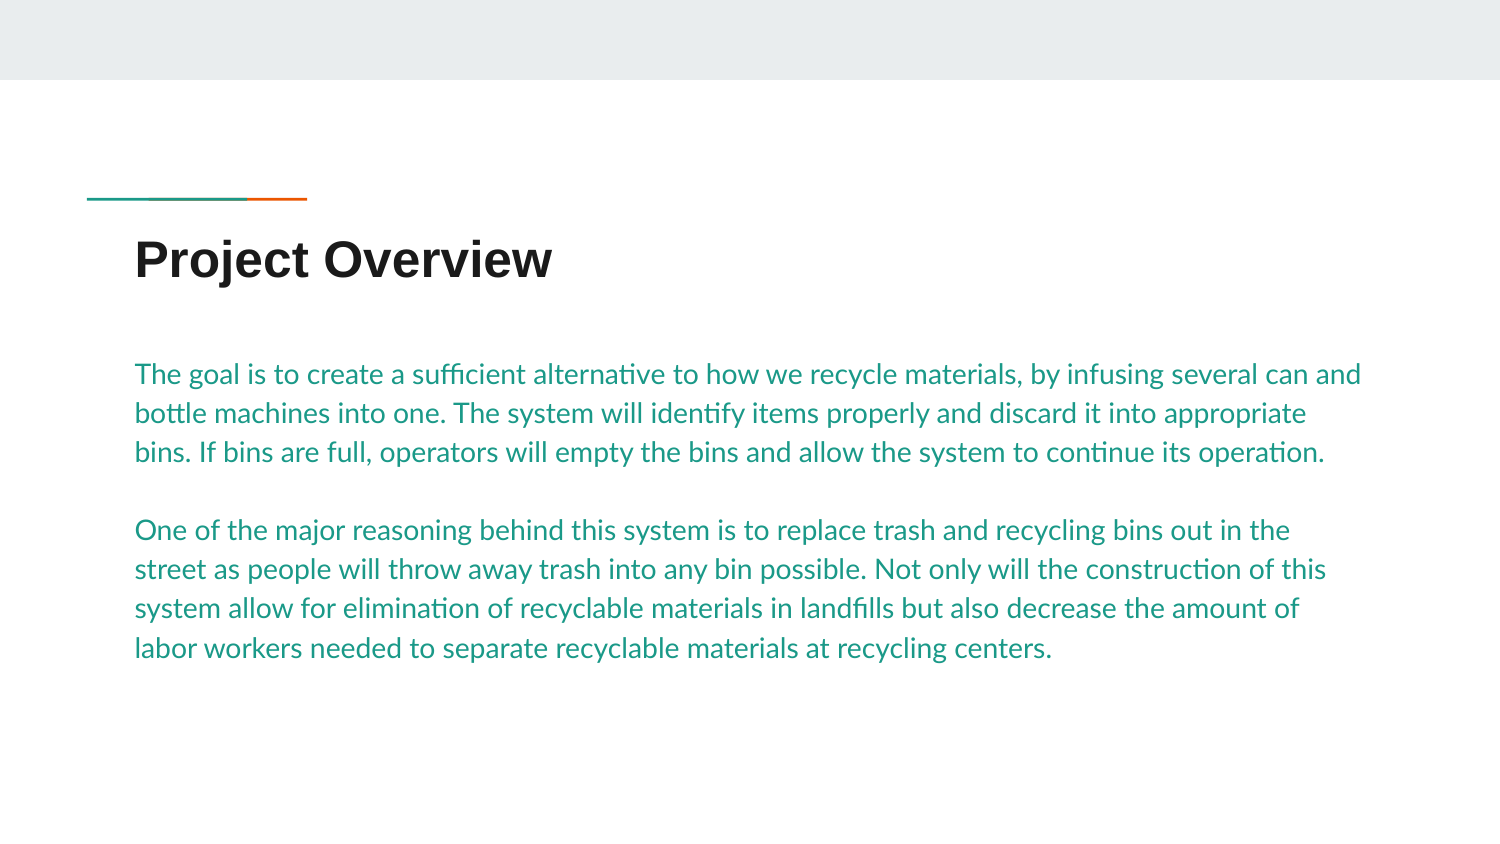

# Project Overview
The goal is to create a sufficient alternative to how we recycle materials, by infusing several can and bottle machines into one. The system will identify items properly and discard it into appropriate bins. If bins are full, operators will empty the bins and allow the system to continue its operation.

One of the major reasoning behind this system is to replace trash and recycling bins out in the street as people will throw away trash into any bin possible. Not only will the construction of this system allow for elimination of recyclable materials in landfills but also decrease the amount of labor workers needed to separate recyclable materials at recycling centers.